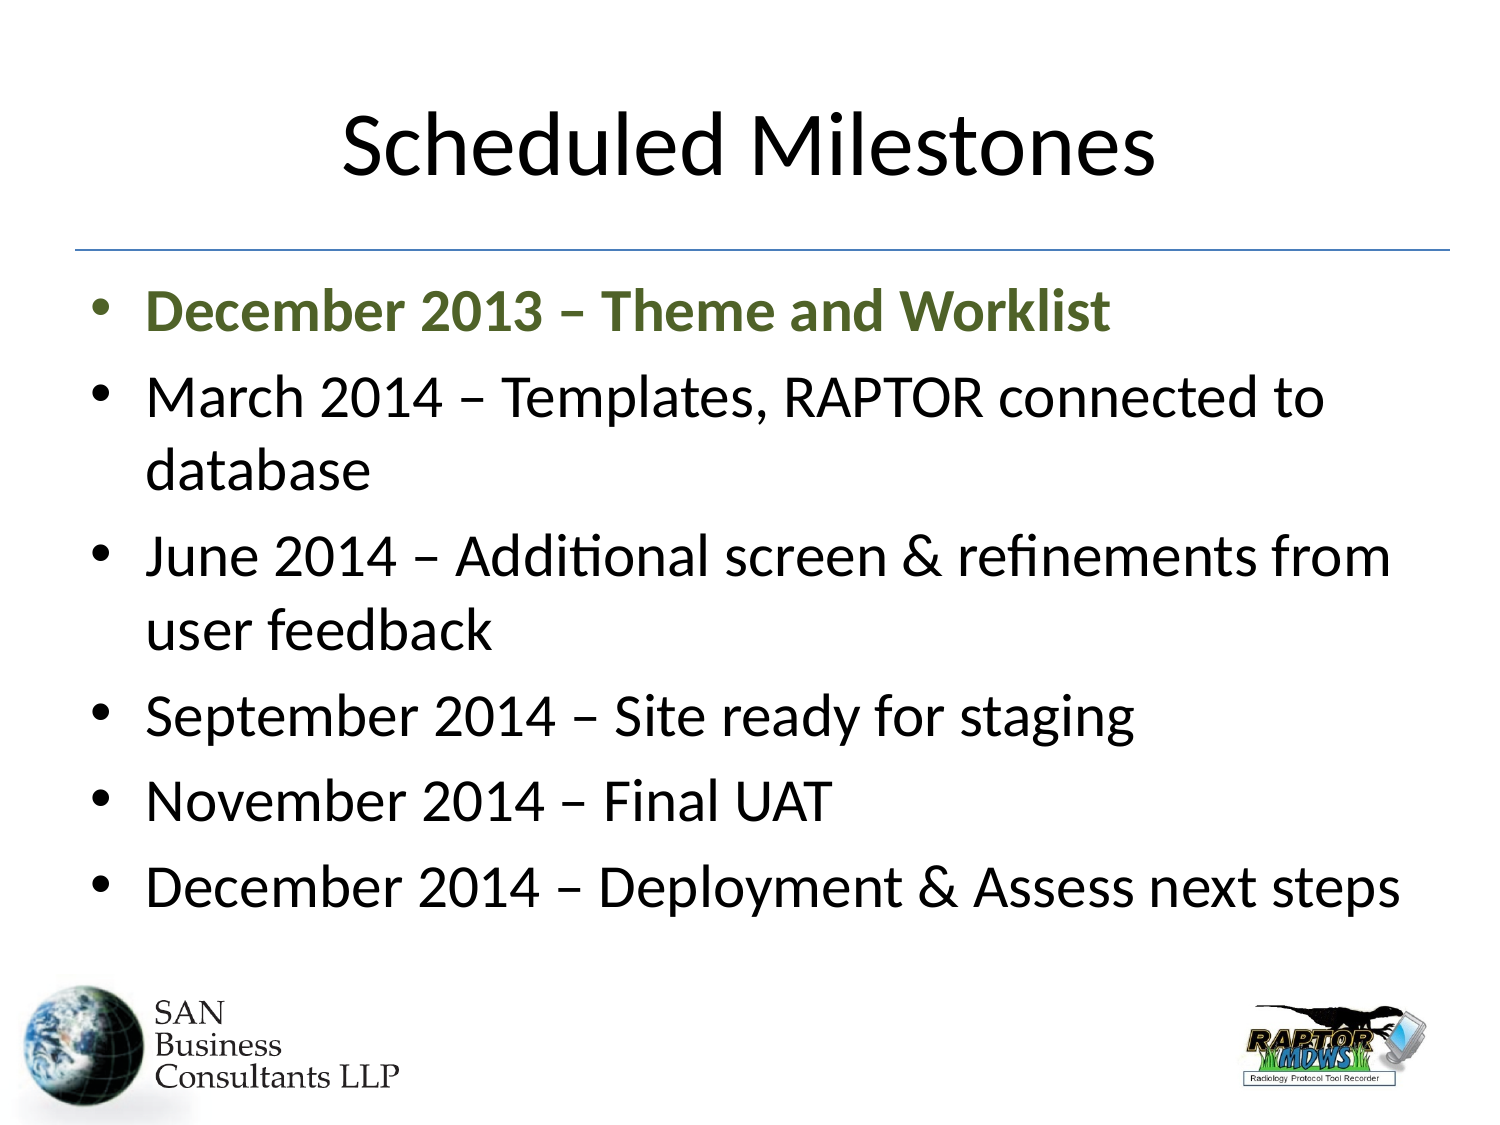

# Scheduled Milestones
December 2013 – Theme and Worklist
March 2014 – Templates, RAPTOR connected to database
June 2014 – Additional screen & refinements from user feedback
September 2014 – Site ready for staging
November 2014 – Final UAT
December 2014 – Deployment & Assess next steps